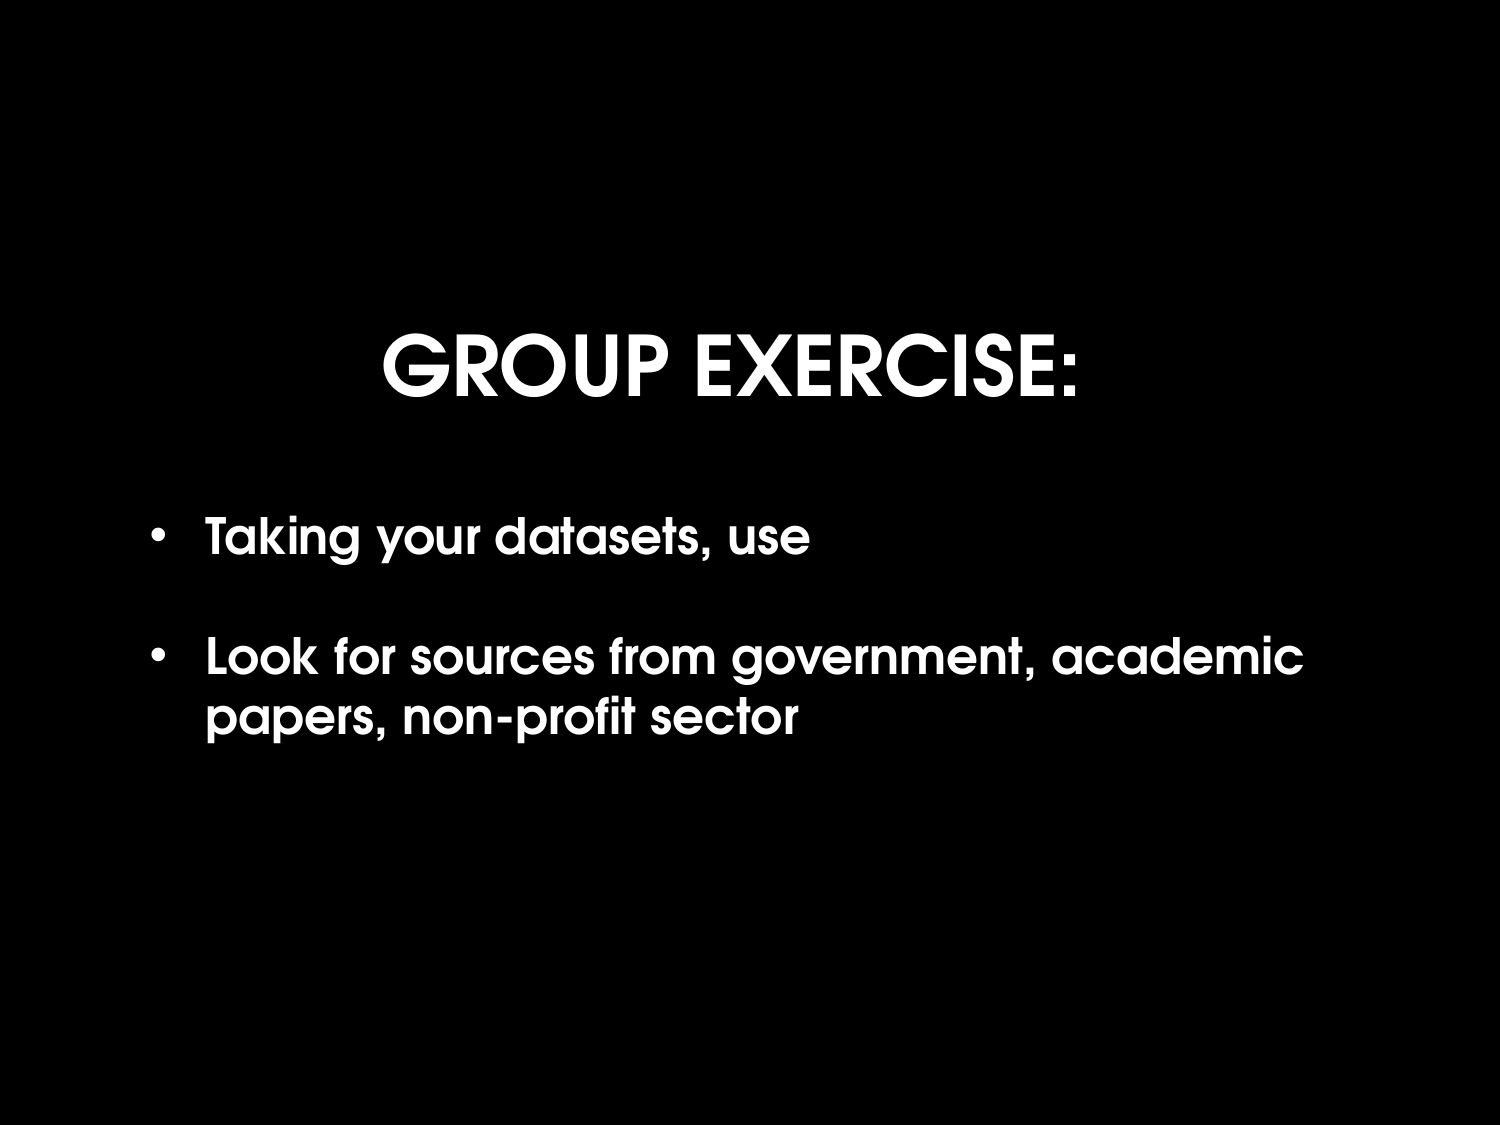

# Group exercise:

Taking your datasets, use

Look for sources from government, academic papers, non-profit sector